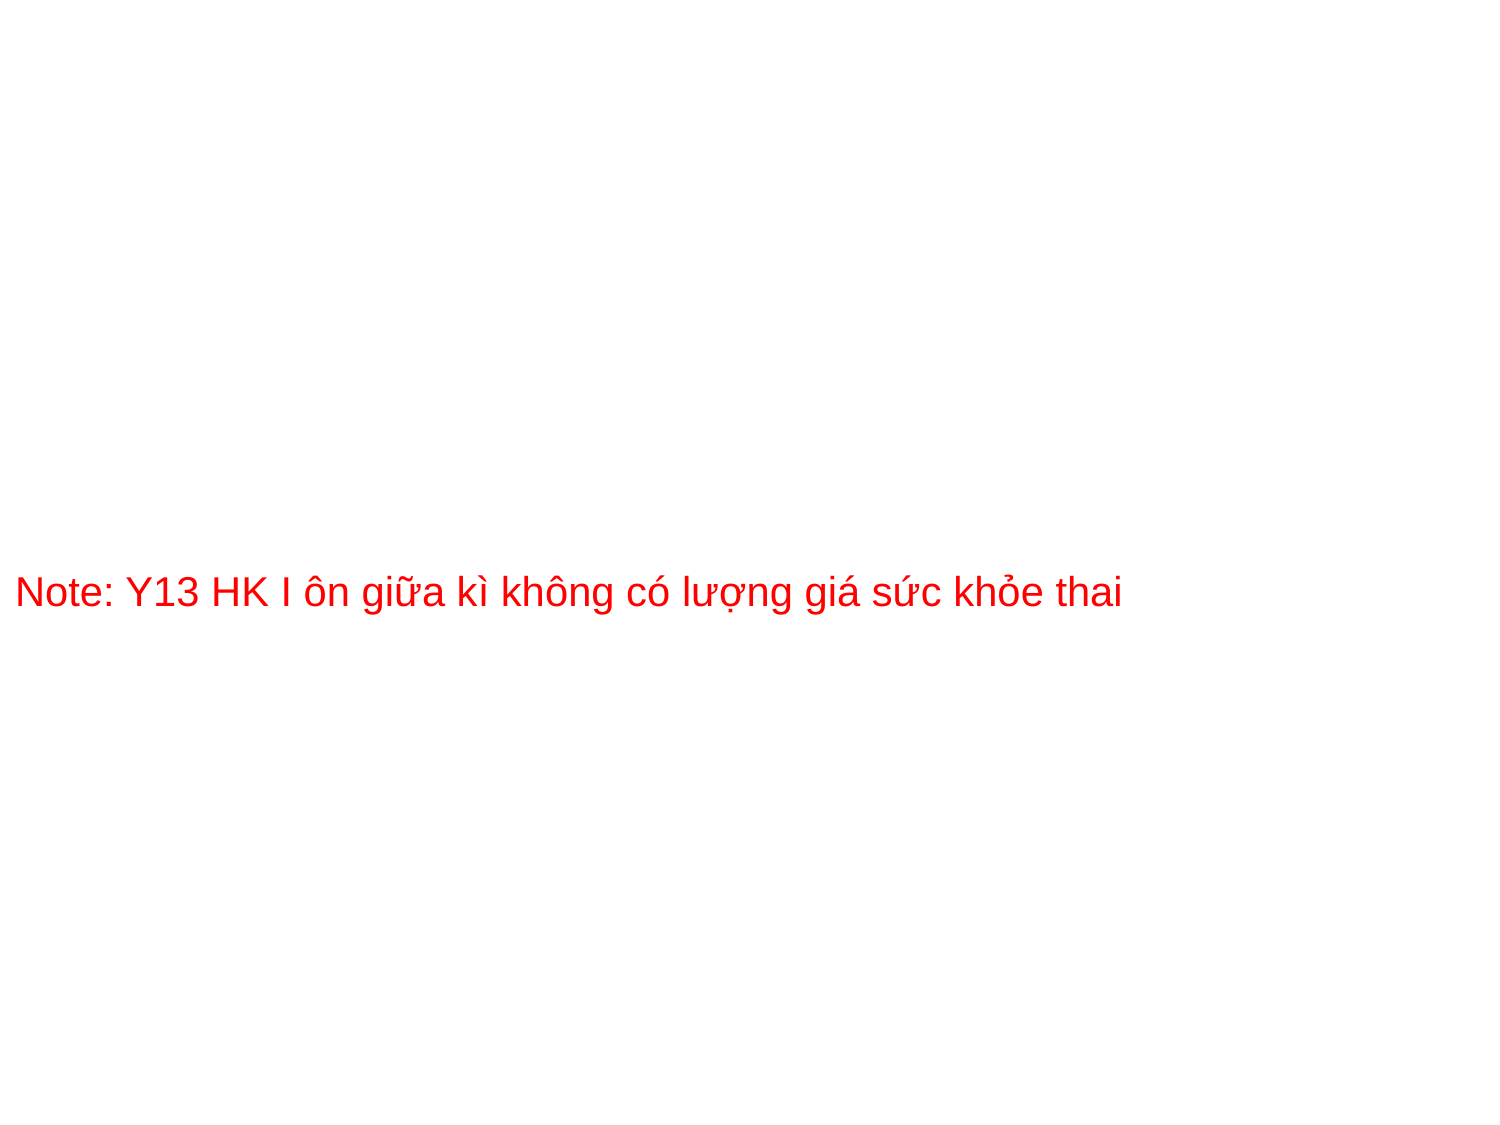

Note: Y13 HK I ôn giữa kì không có lượng giá sức khỏe thai